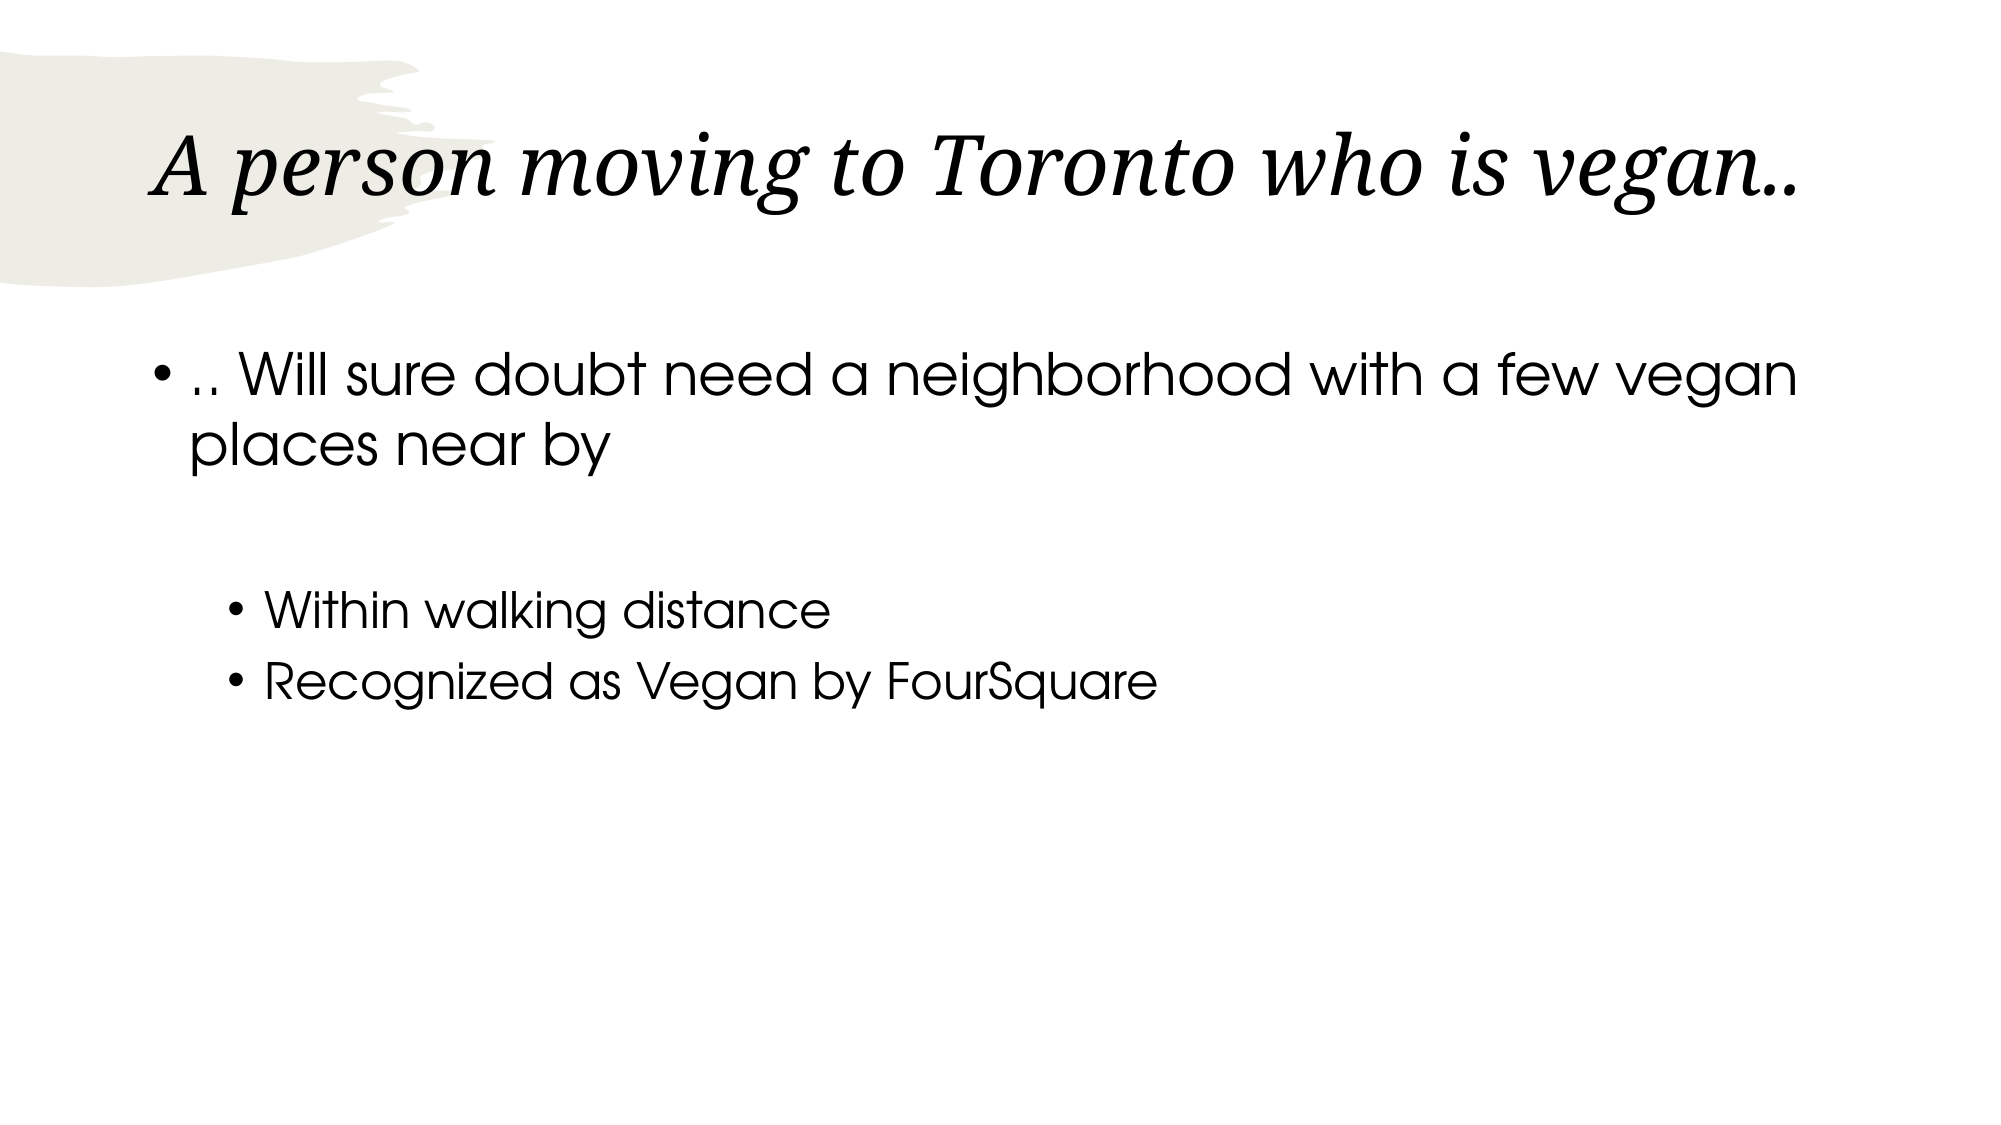

# A person moving to Toronto who is vegan..
.. Will sure doubt need a neighborhood with a few vegan places near by

Within walking distance
Recognized as Vegan by FourSquare